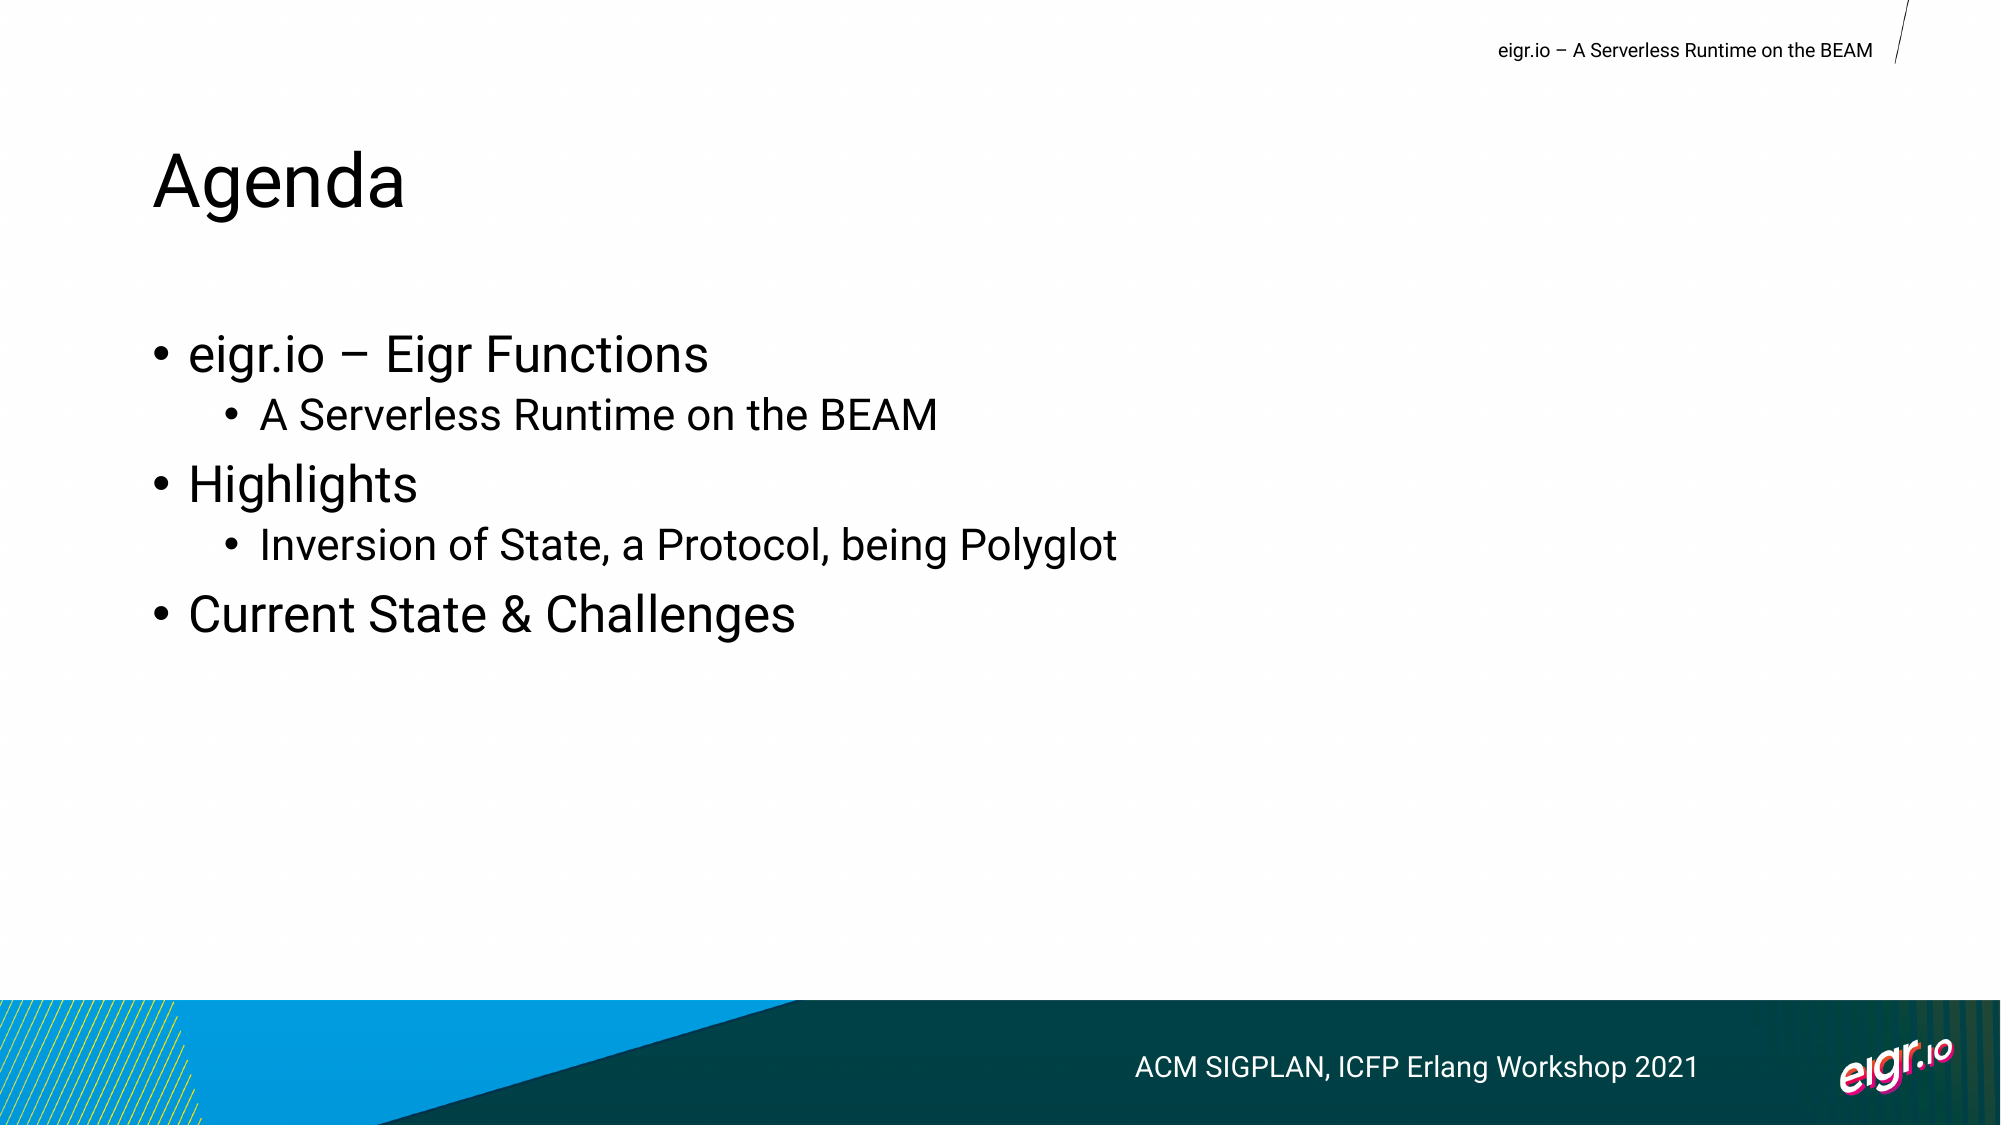

eigr.io – A Serverless Runtime on the BEAM
# Agenda
eigr.io – Eigr Functions
A Serverless Runtime on the BEAM
Highlights
Inversion of State, a Protocol, being Polyglot
Current State & Challenges
ACM SIGPLAN, ICFP Erlang Workshop 2021